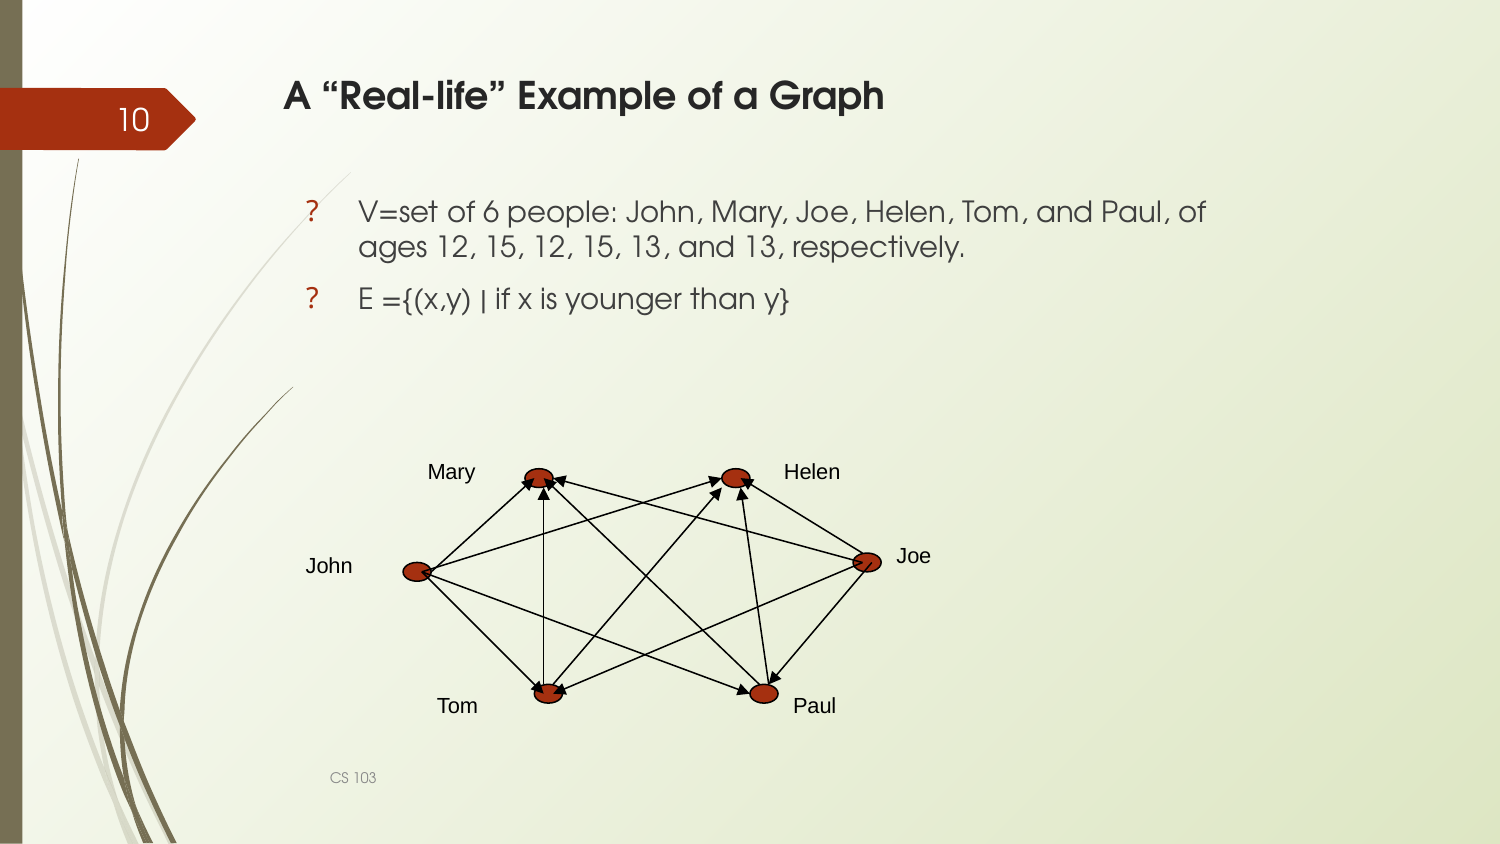

# A “Real-life” Example of a Graph
10
V=set of 6 people: John, Mary, Joe, Helen, Tom, and Paul, of ages 12, 15, 12, 15, 13, and 13, respectively.
E ={(x,y) | if x is younger than y}

Mary
Helen

Joe
John

Tom

Paul
CS 103